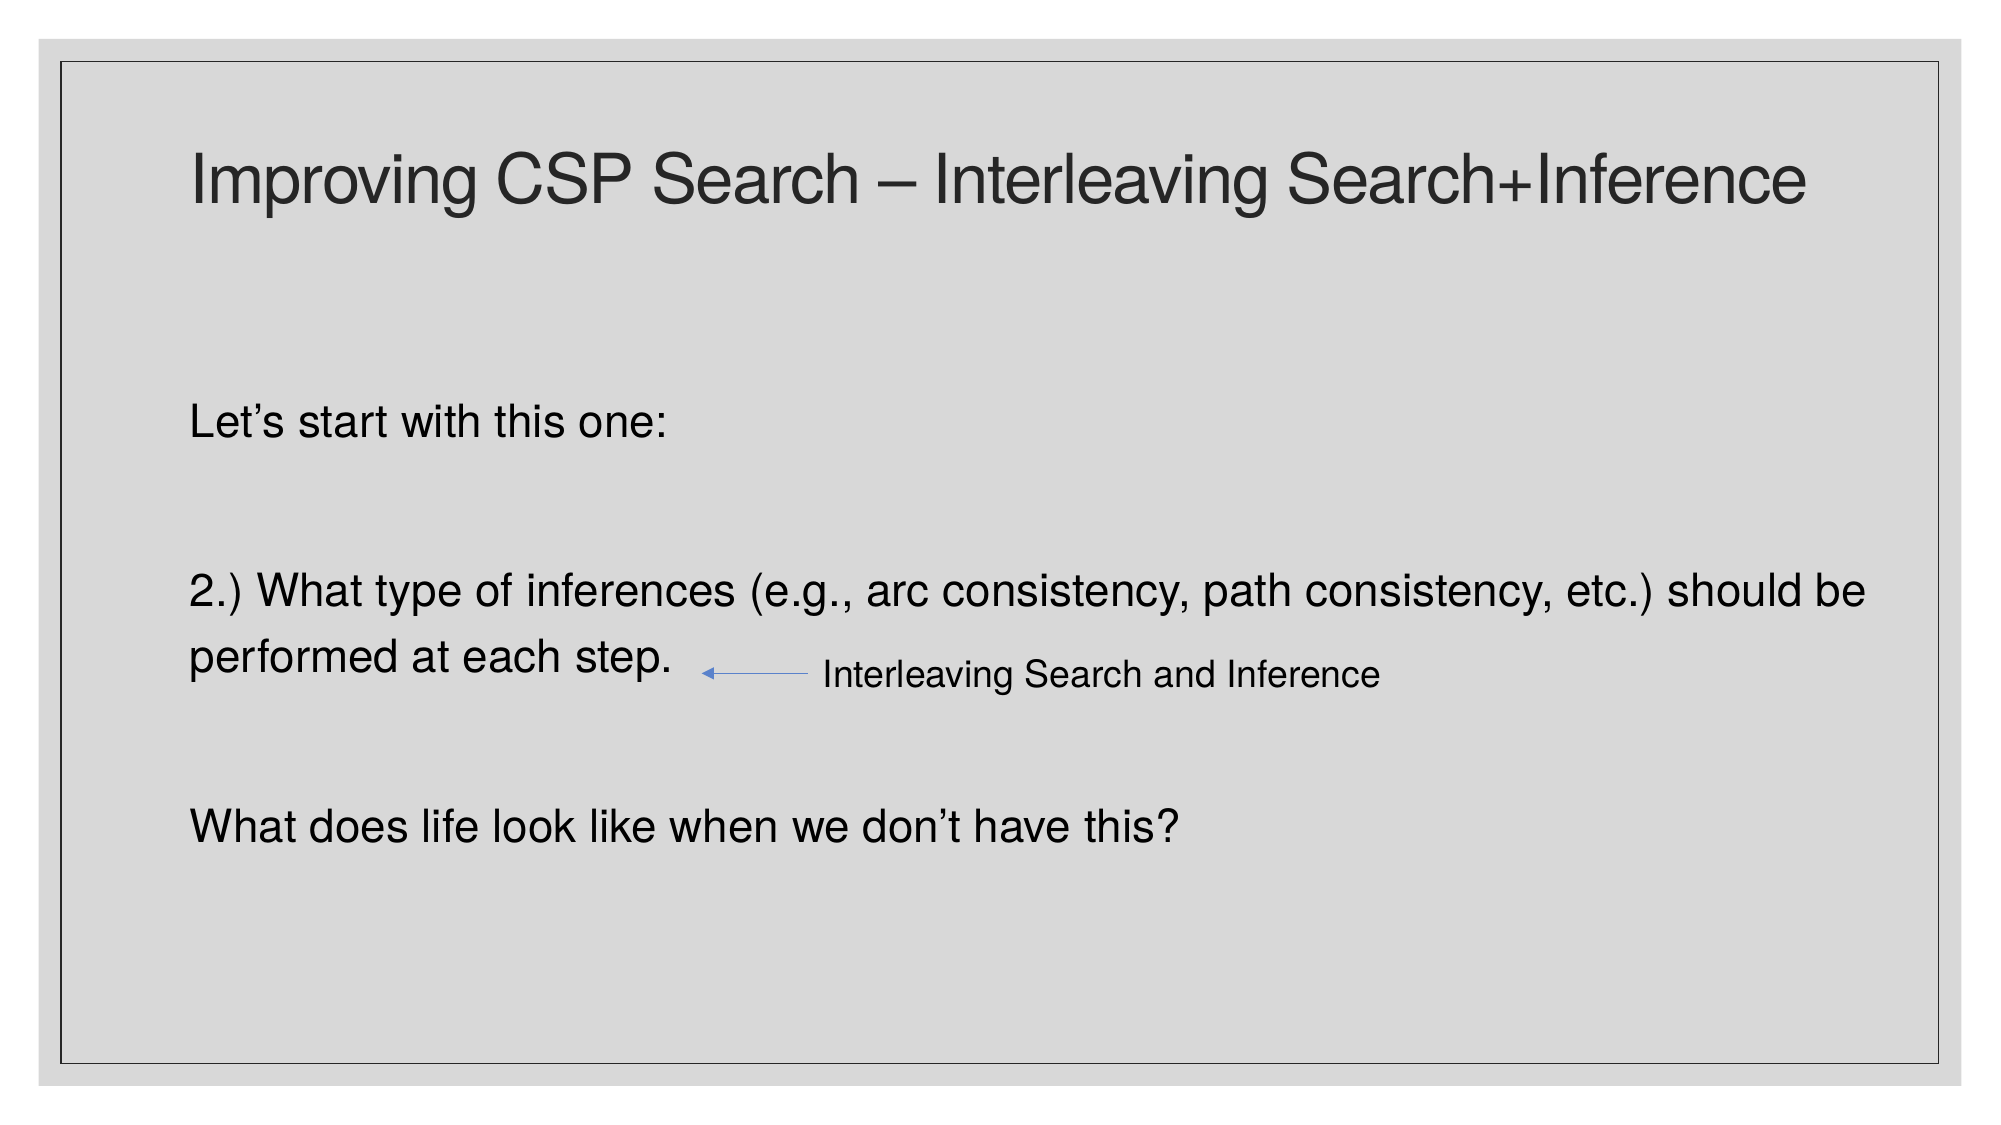

# Improving CSP Search – Interleaving Search+Inference

Let’s start with this one:

2.) What type of inferences (e.g., arc consistency, path consistency, etc.) should be performed at each step.

What does life look like when we don’t have this?

Interleaving Search and Inference